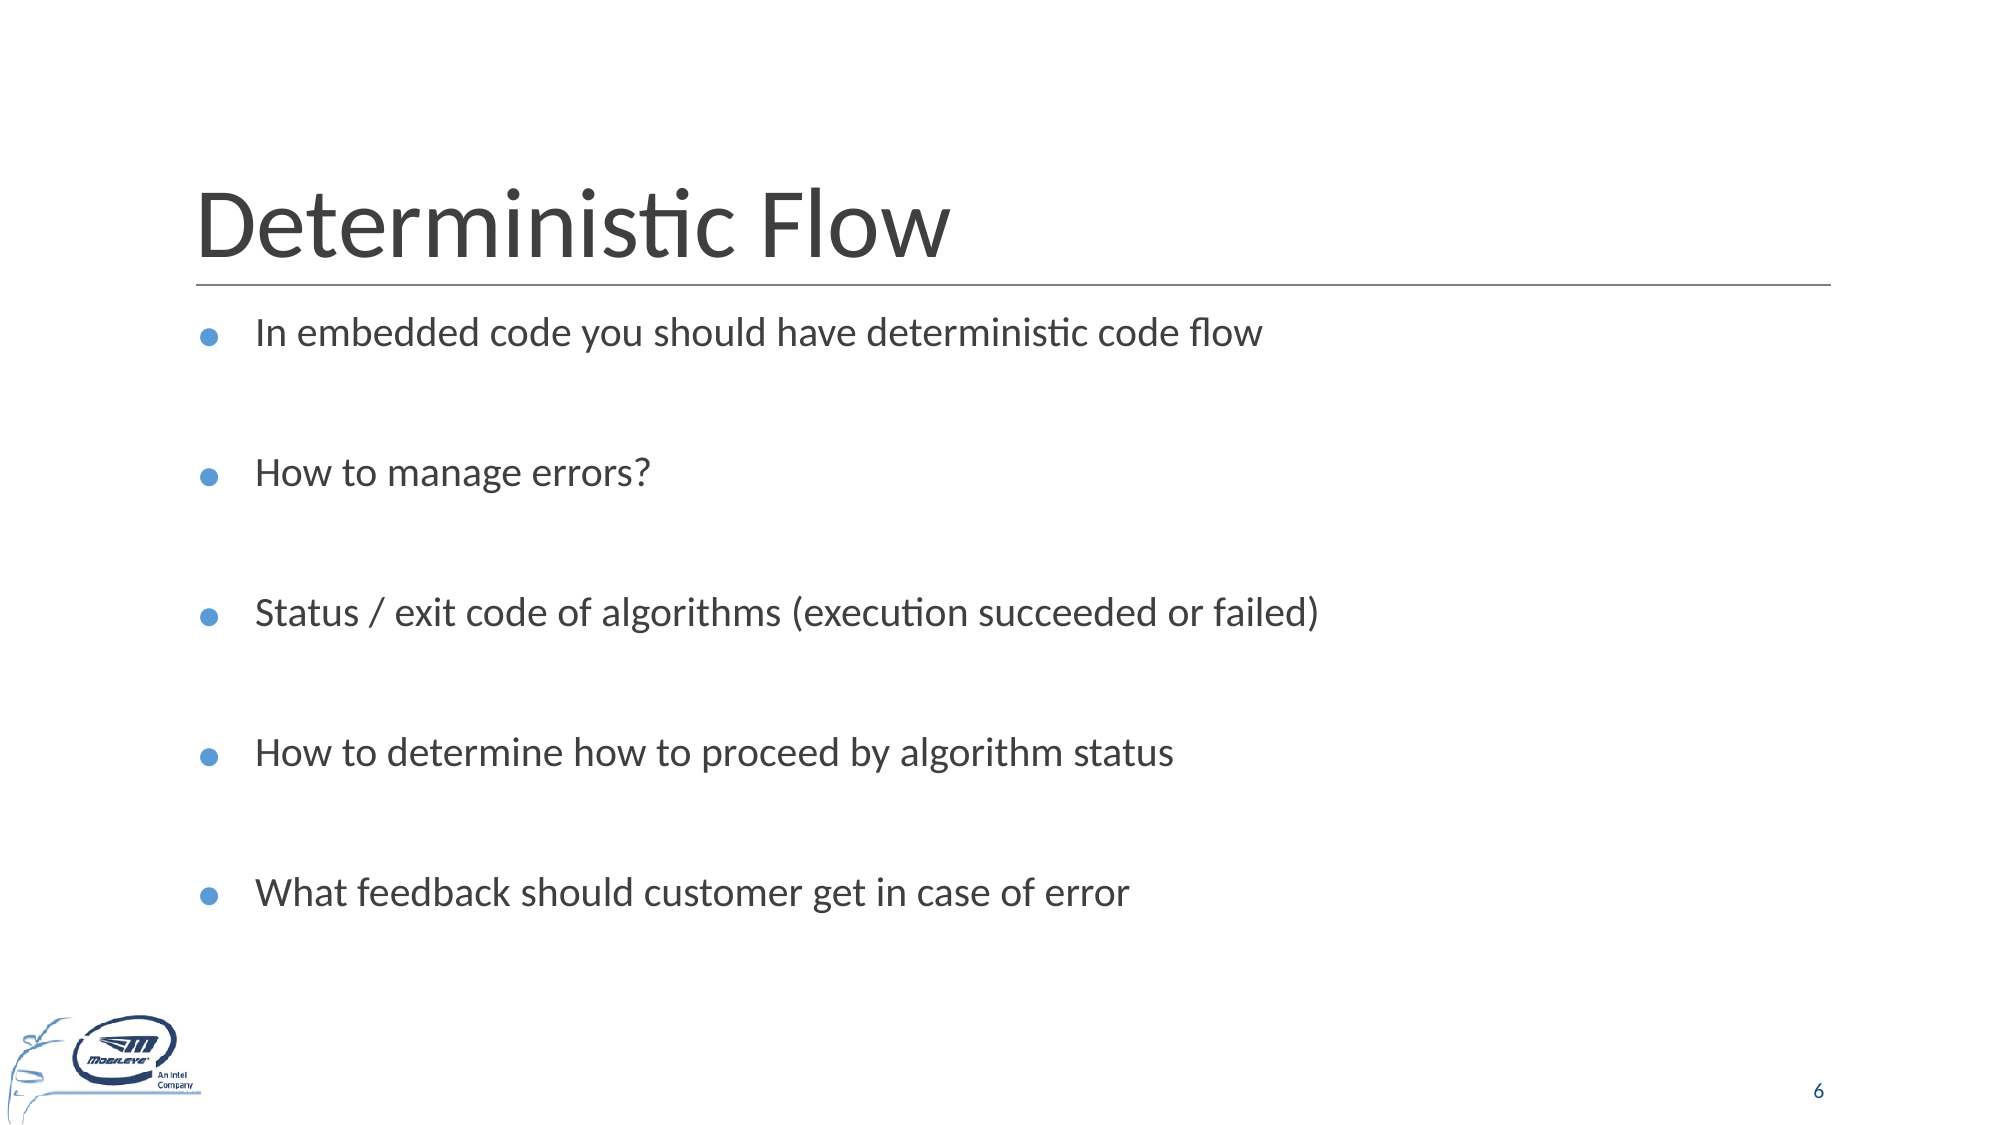

# Deterministic Flow
In embedded code you should have deterministic code flow

How to manage errors?

Status / exit code of algorithms (execution succeeded or failed)

How to determine how to proceed by algorithm status

What feedback should customer get in case of error
6